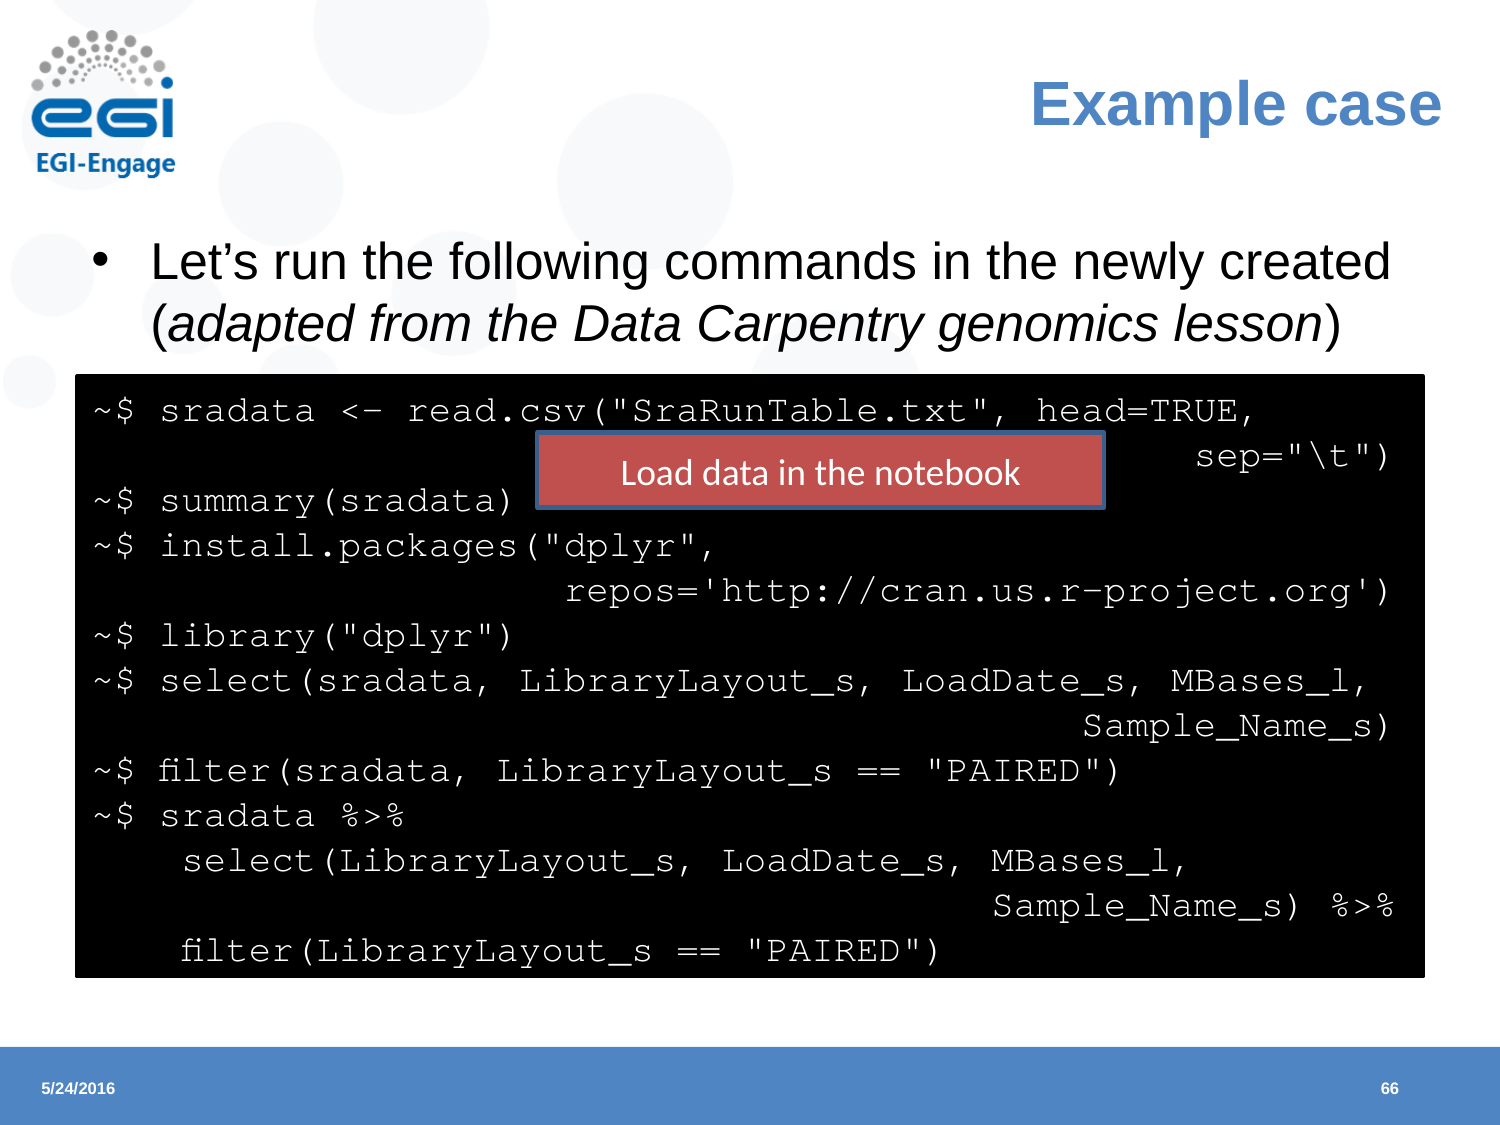

# Example case
Let’s run the following commands in the newly created  (adapted from the Data Carpentry genomics lesson)

~$ sradata <- read.csv("SraRunTable.txt", head=TRUE,
                                                 sep="\t")
~$ summary(sradata)
~$ install.packages("dplyr",
                     repos='http://cran.us.r-project.org')
~$ library("dplyr")
~$ select(sradata, LibraryLayout_s, LoadDate_s, MBases_l,
                                            Sample_Name_s)
~$ filter(sradata, LibraryLayout_s == "PAIRED")
~$ sradata %>%
    select(LibraryLayout_s, LoadDate_s, MBases_l,
                                        Sample_Name_s) %>%
    filter(LibraryLayout_s == "PAIRED")
Load data in the notebook